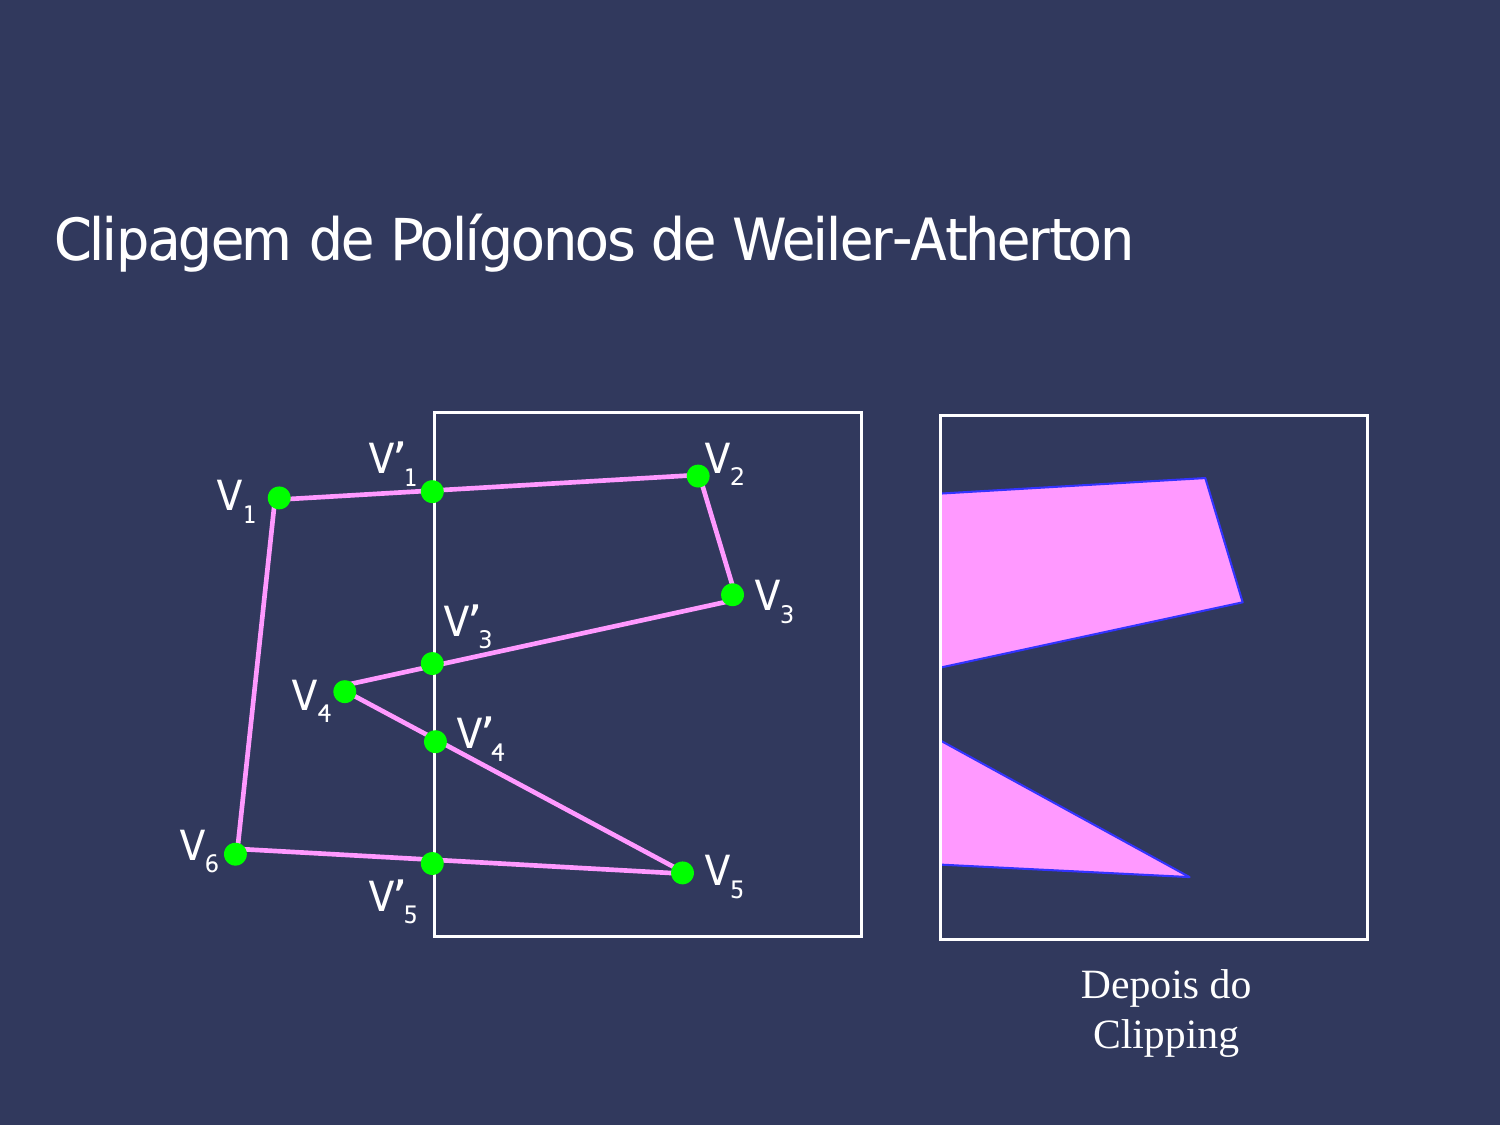

Clipagem de Polígonos de Weiler-Atherton

V2
V’1
V1

V3

V’3

V4

V’4

V6

V5

V’5

Depois do
Clipping